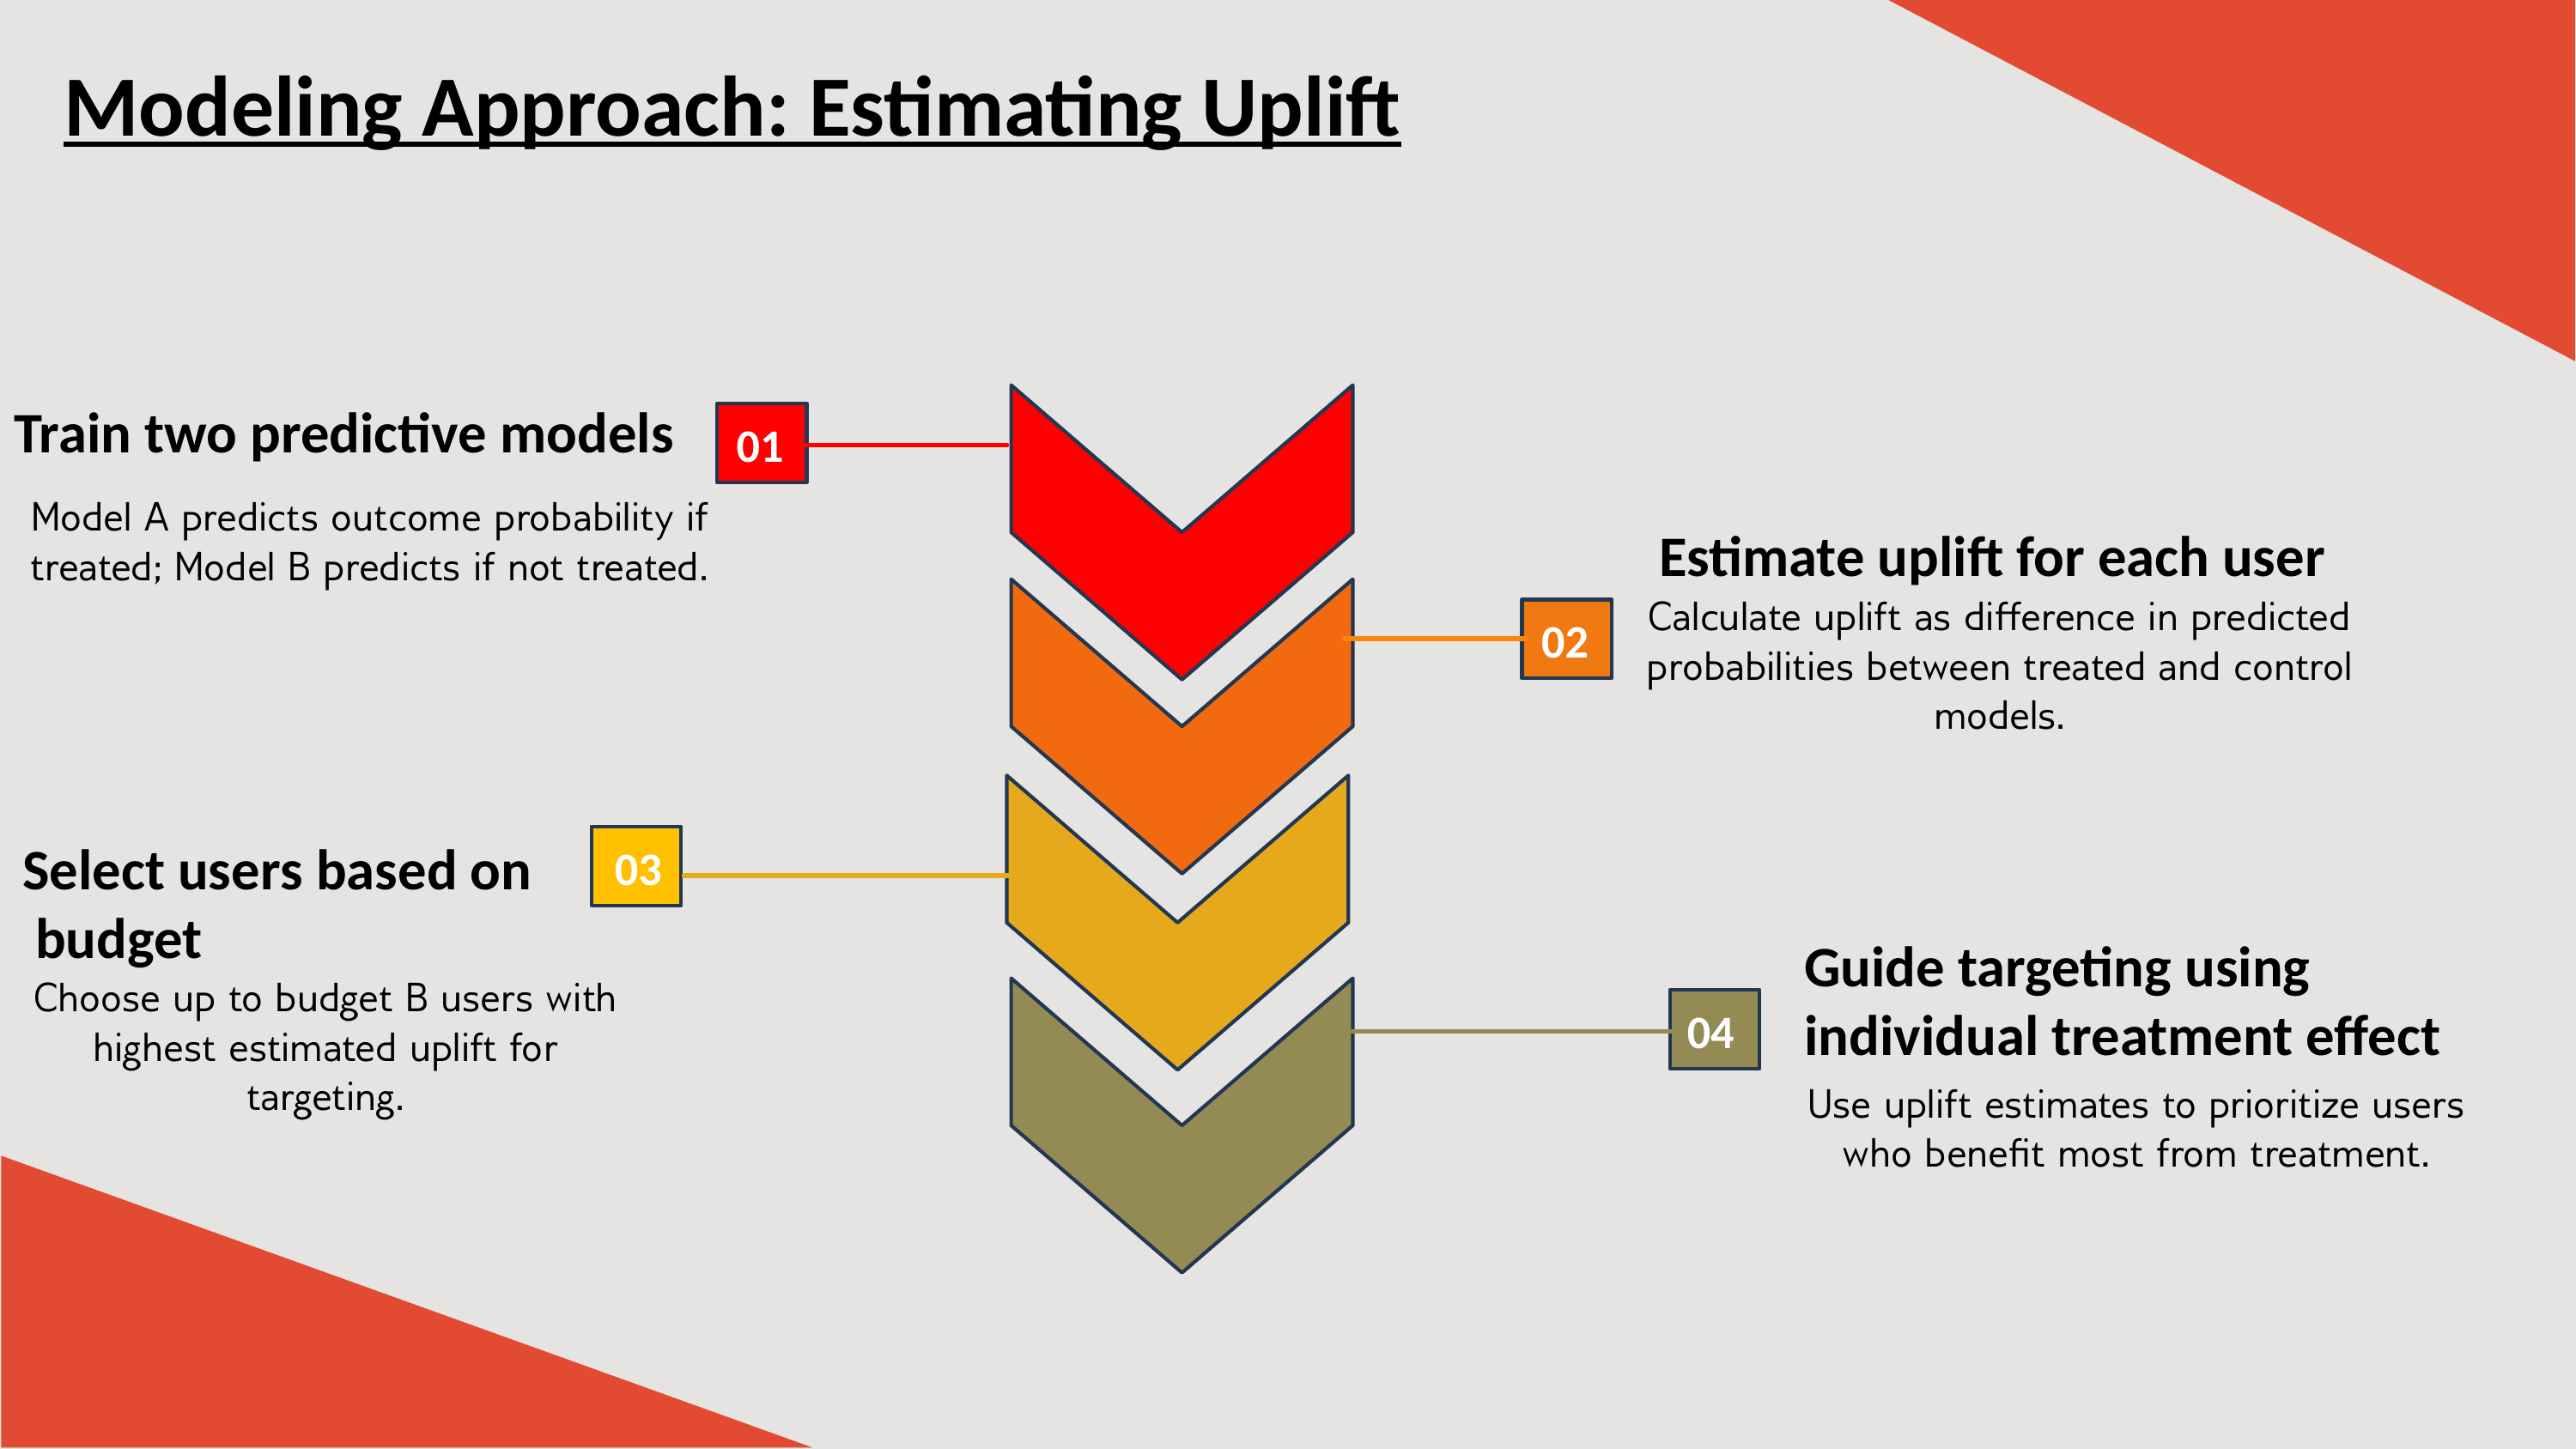

Modeling Approach: Estimating Uplift

Train two predictive models

01

Estimate uplift for each user

02

Select users based on
 budget

 03

Guide targeting using individual treatment effect

04

Model A predicts outcome probability if treated; Model B predicts if not treated.
Calculate uplift as difference in predicted probabilities between treated and control models.
Choose up to budget B users with highest estimated uplift for targeting.
Use uplift estimates to prioritize users who benefit most from treatment.